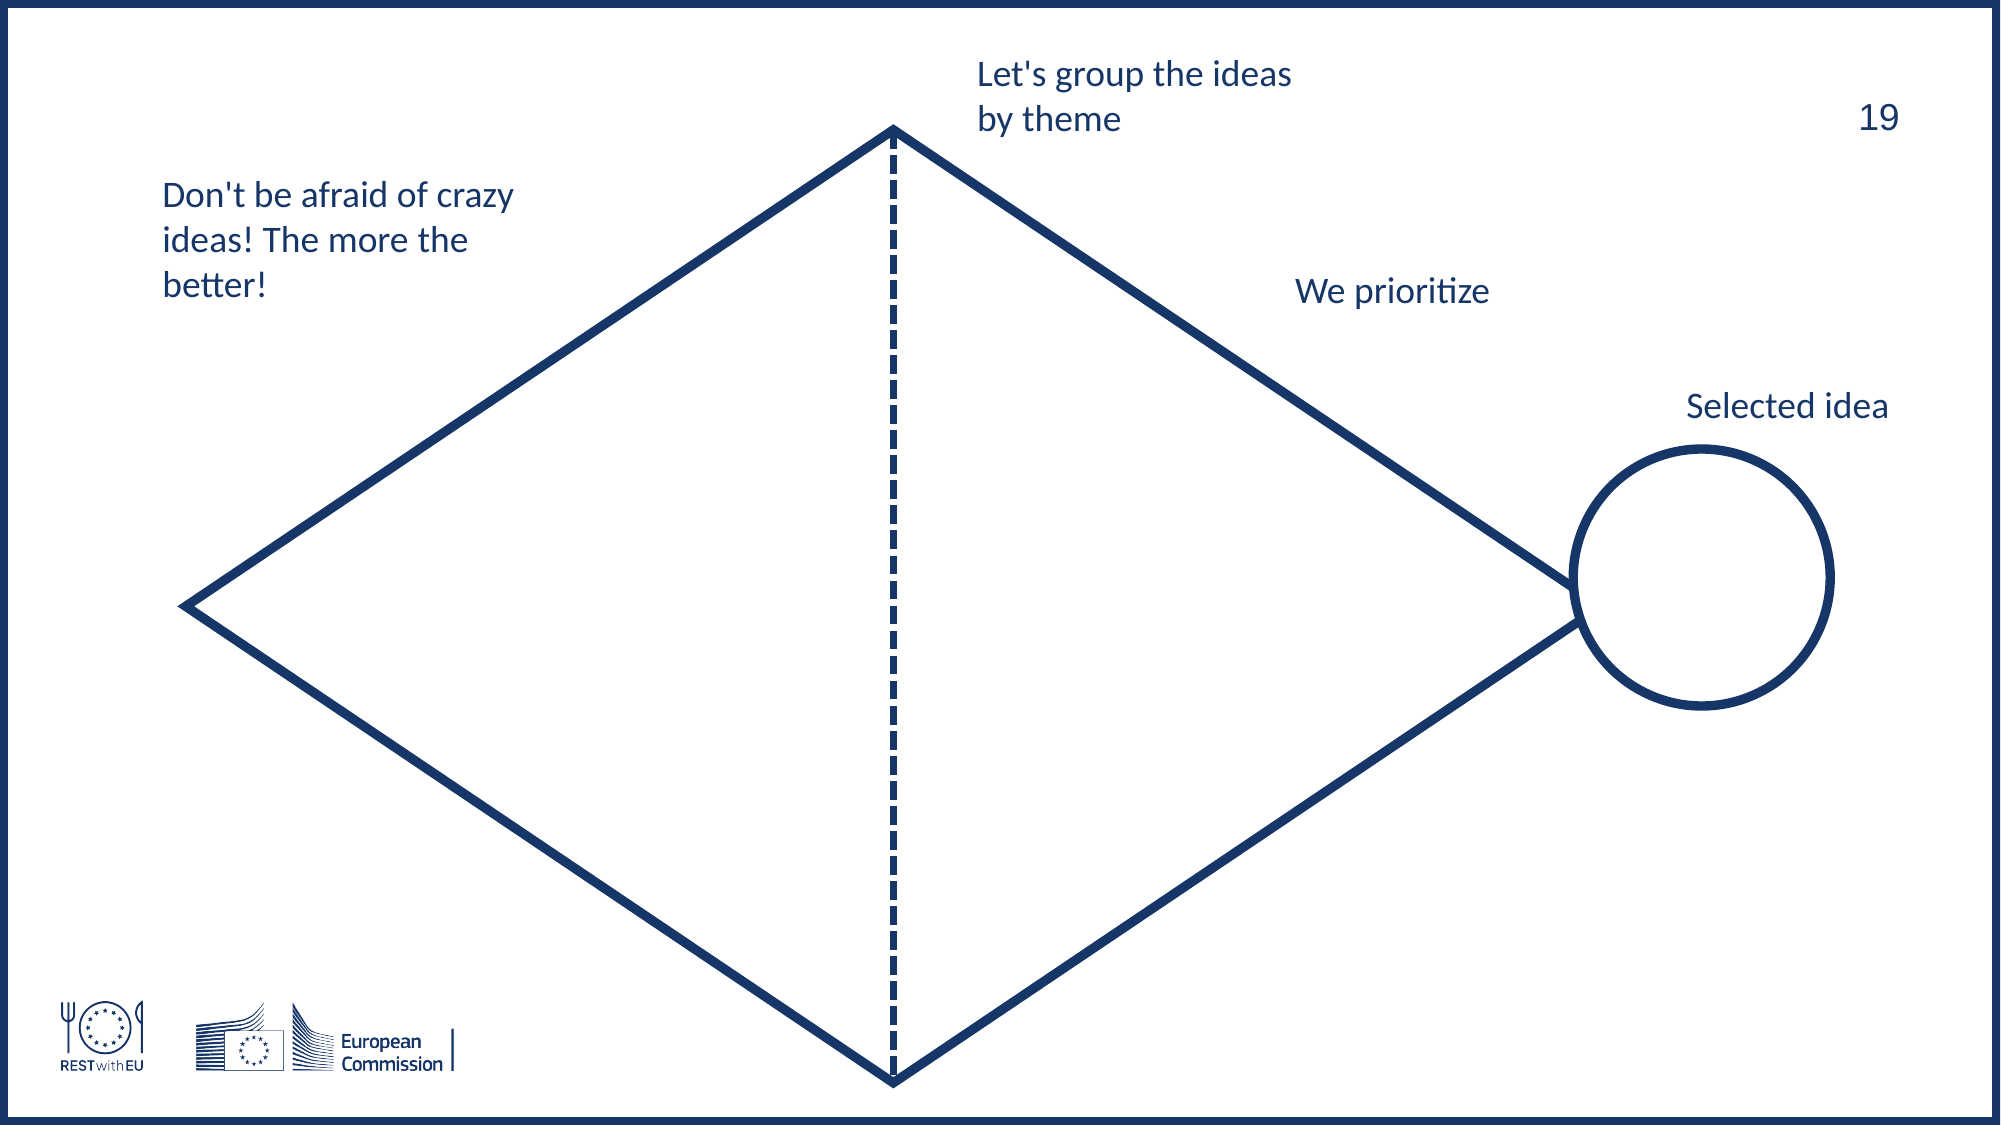

Let's group the ideas by theme

Don't be afraid of crazy ideas! The more the better!
We prioritize
Selected idea